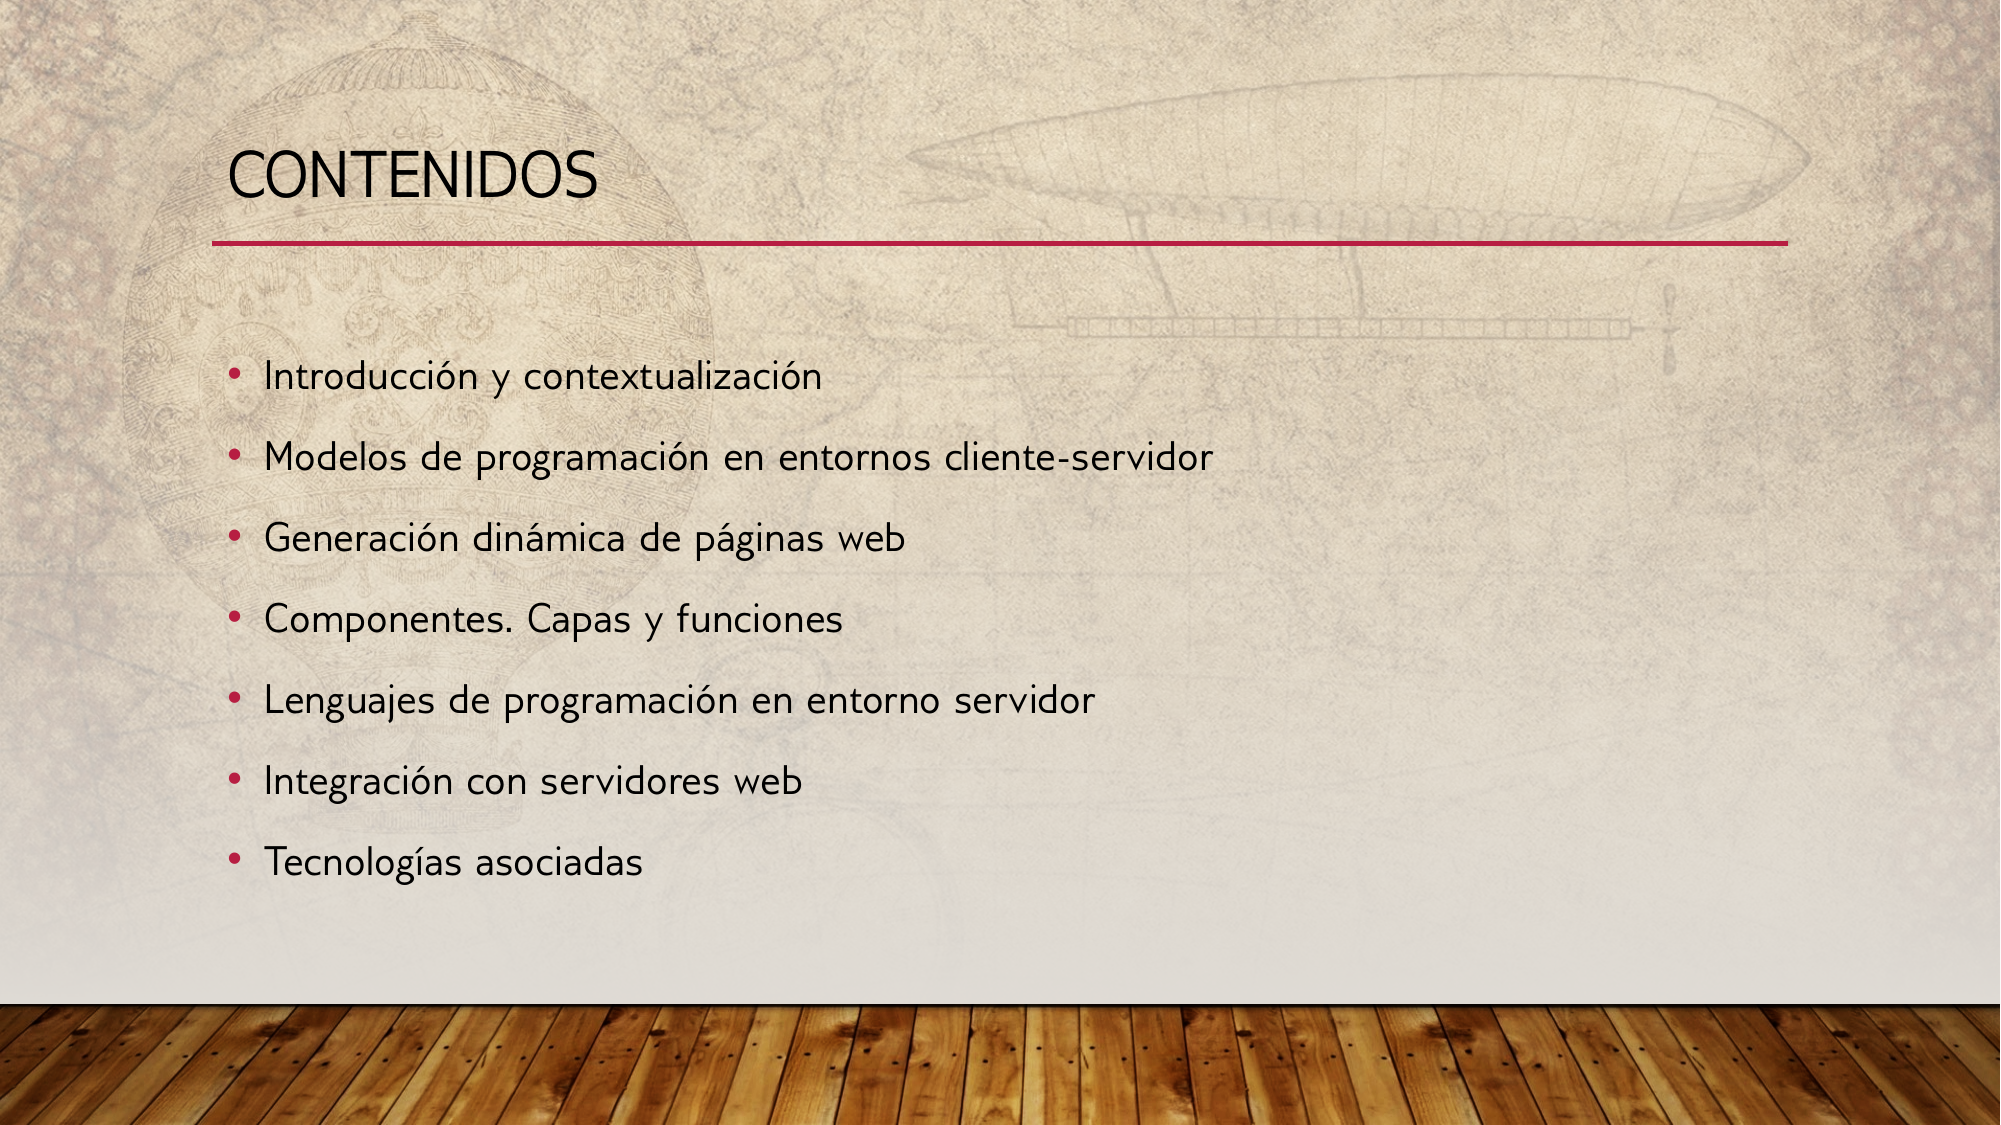

# CONTENIDOS
Introducción y contextualización
Modelos de programación en entornos cliente-servidor
Generación dinámica de páginas web
Componentes. Capas y funciones
Lenguajes de programación en entorno servidor
Integración con servidores web
Tecnologías asociadas